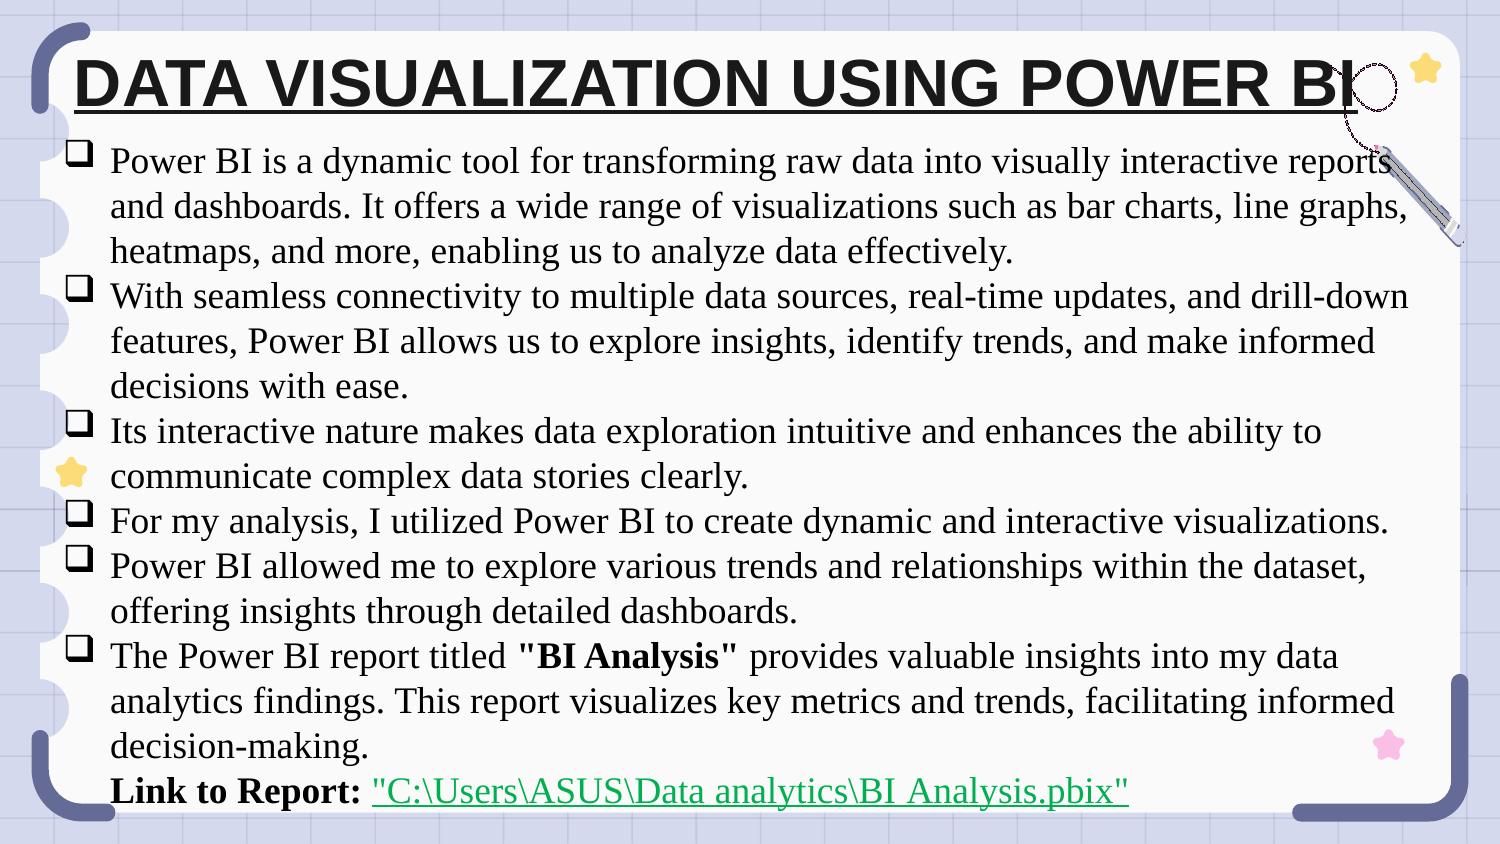

DATA VISUALIZATION USING POWER BI

Power BI is a dynamic tool for transforming raw data into visually interactive reports and dashboards. It offers a wide range of visualizations such as bar charts, line graphs, heatmaps, and more, enabling us to analyze data effectively.
With seamless connectivity to multiple data sources, real-time updates, and drill-down features, Power BI allows us to explore insights, identify trends, and make informed decisions with ease.
Its interactive nature makes data exploration intuitive and enhances the ability to communicate complex data stories clearly.
For my analysis, I utilized Power BI to create dynamic and interactive visualizations.
Power BI allowed me to explore various trends and relationships within the dataset, offering insights through detailed dashboards.
The Power BI report titled "BI Analysis" provides valuable insights into my data analytics findings. This report visualizes key metrics and trends, facilitating informed decision-making.
Link to Report: "C:\Users\ASUS\Data analytics\BI Analysis.pbix"